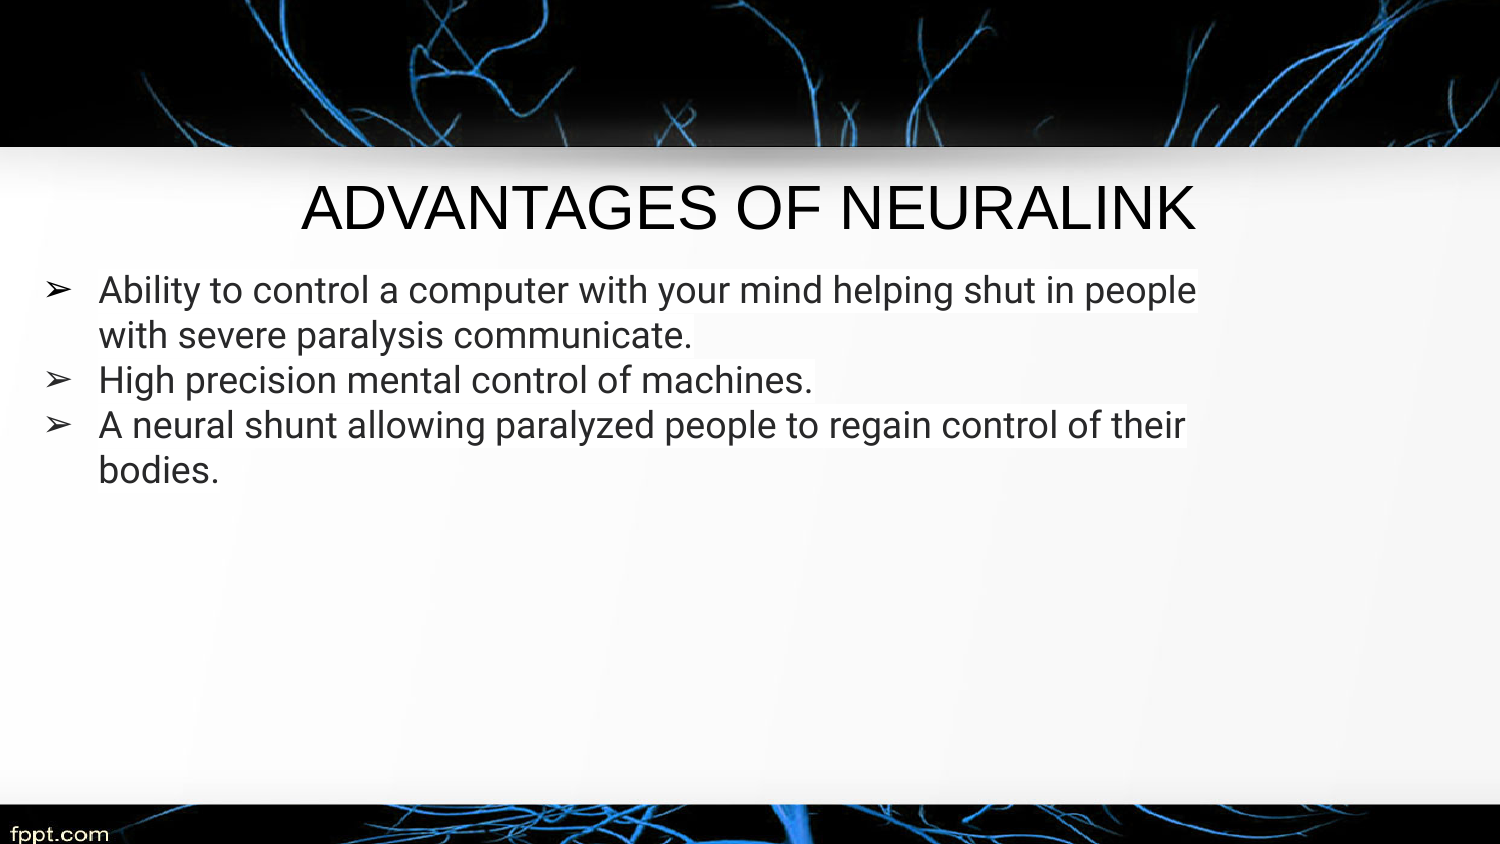

# ADVANTAGES OF NEURALINK
Ability to control a computer with your mind helping shut in people with severe paralysis communicate.
High precision mental control of machines.
A neural shunt allowing paralyzed people to regain control of their bodies.